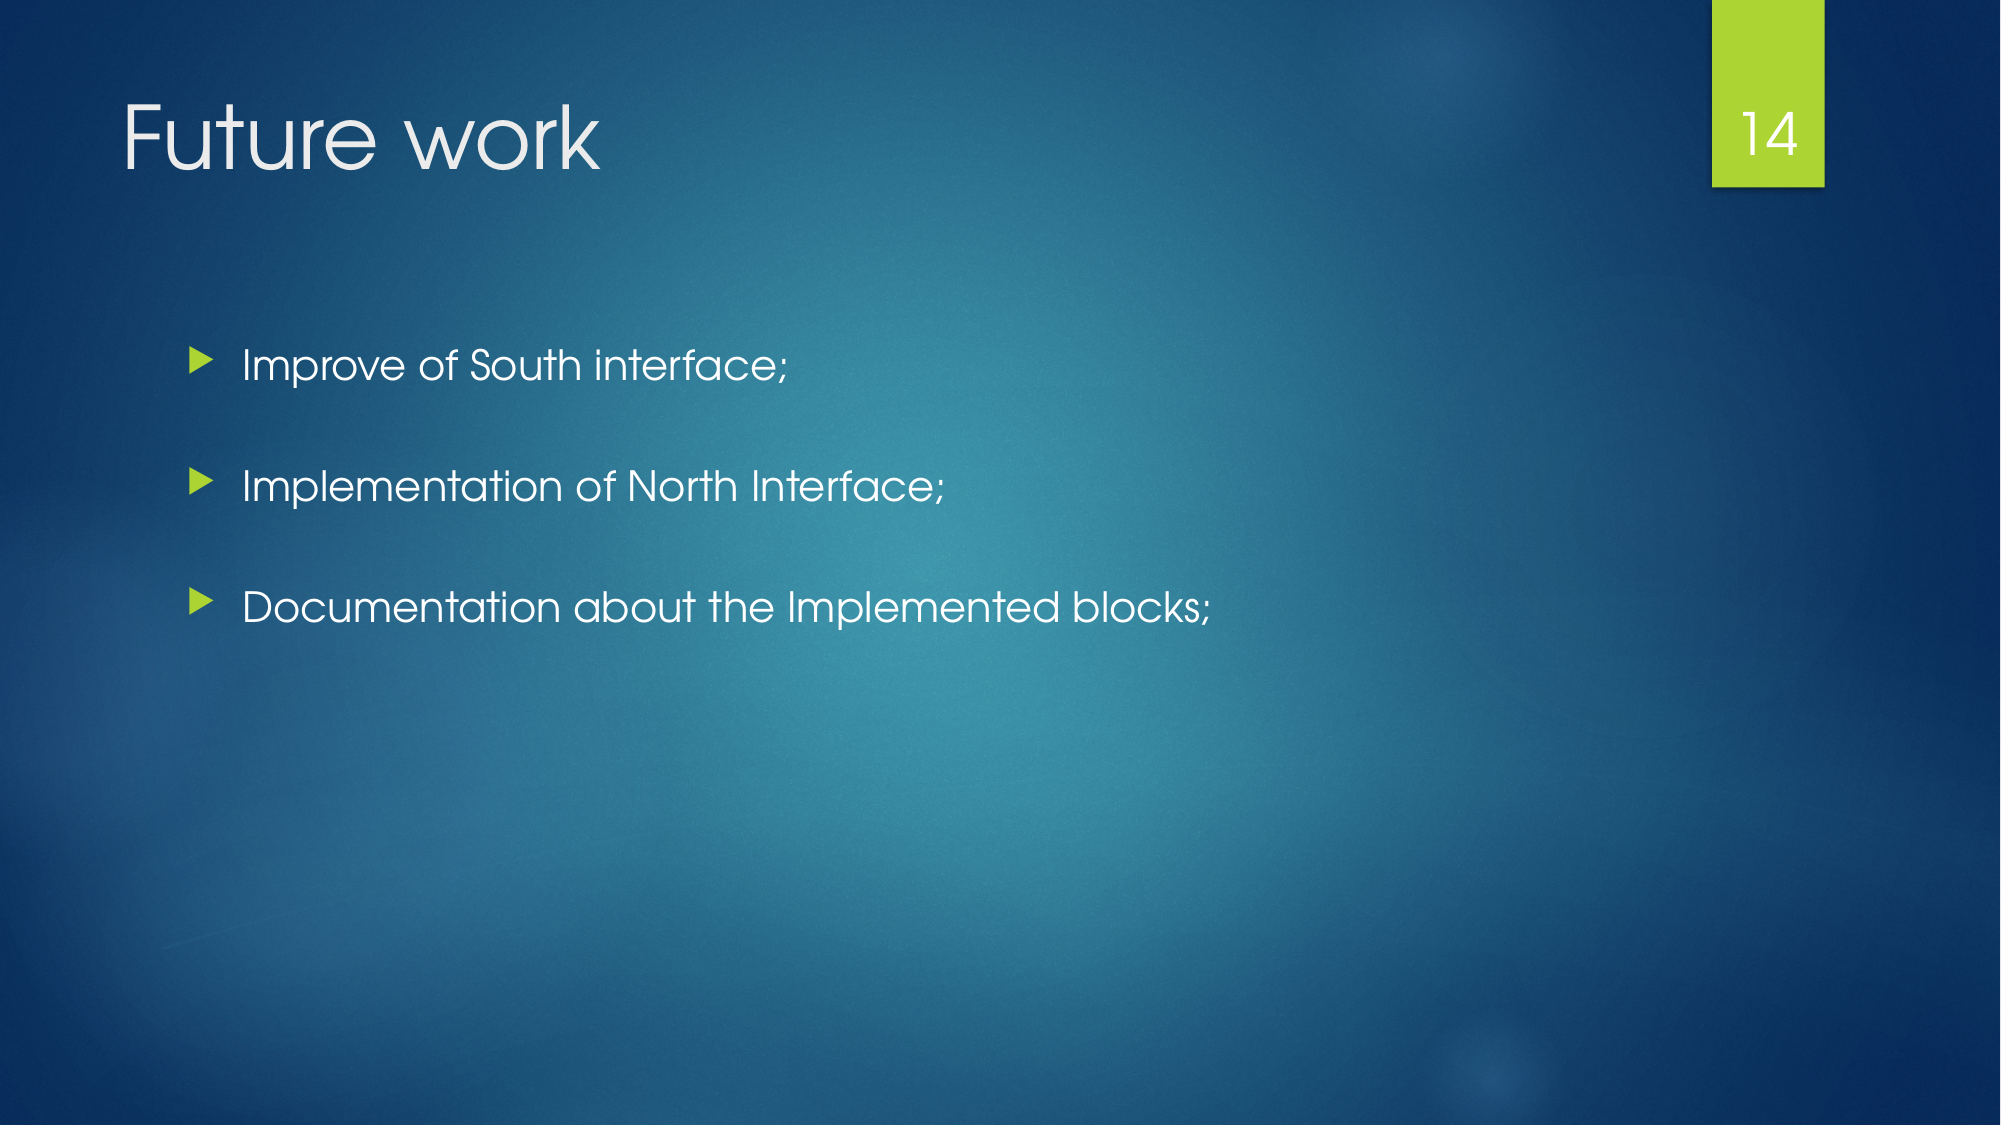

14
# Future work
Improve of South interface;
Implementation of North Interface;
Documentation about the Implemented blocks;